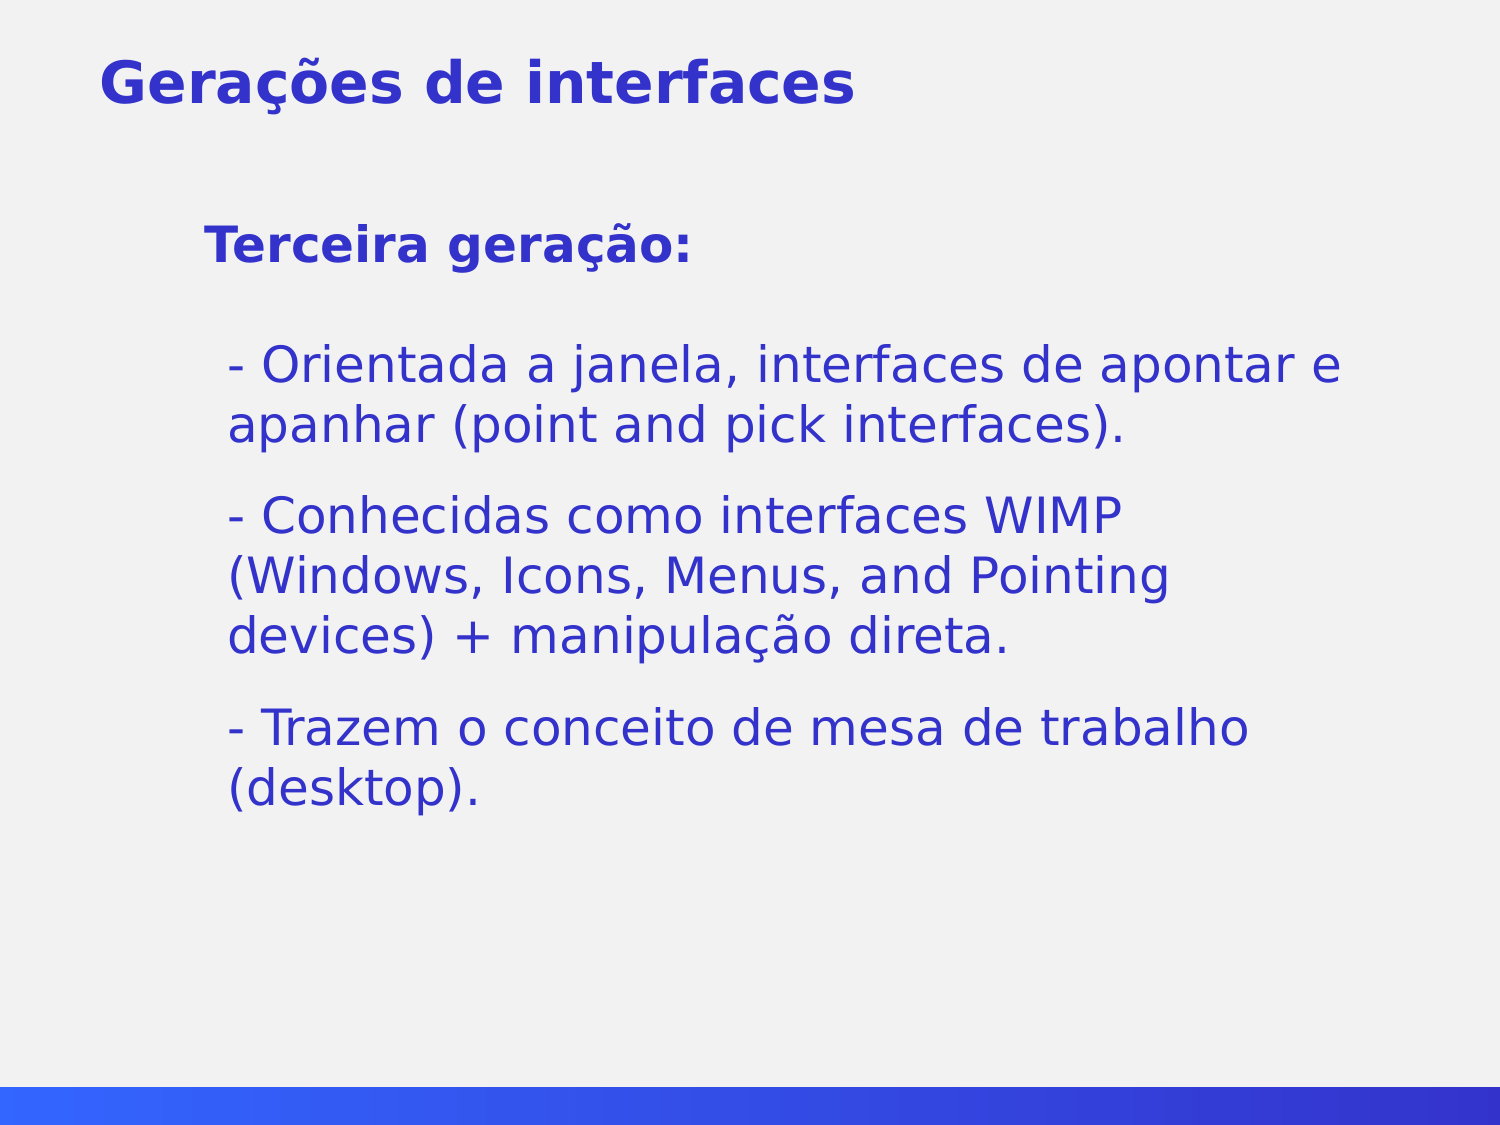

Gerações de interfaces
Terceira geração:
- Orientada a janela, interfaces de apontar e apanhar (point and pick interfaces).
- Conhecidas como interfaces WIMP (Windows, Icons, Menus, and Pointing devices) + manipulação direta.
- Trazem o conceito de mesa de trabalho (desktop).